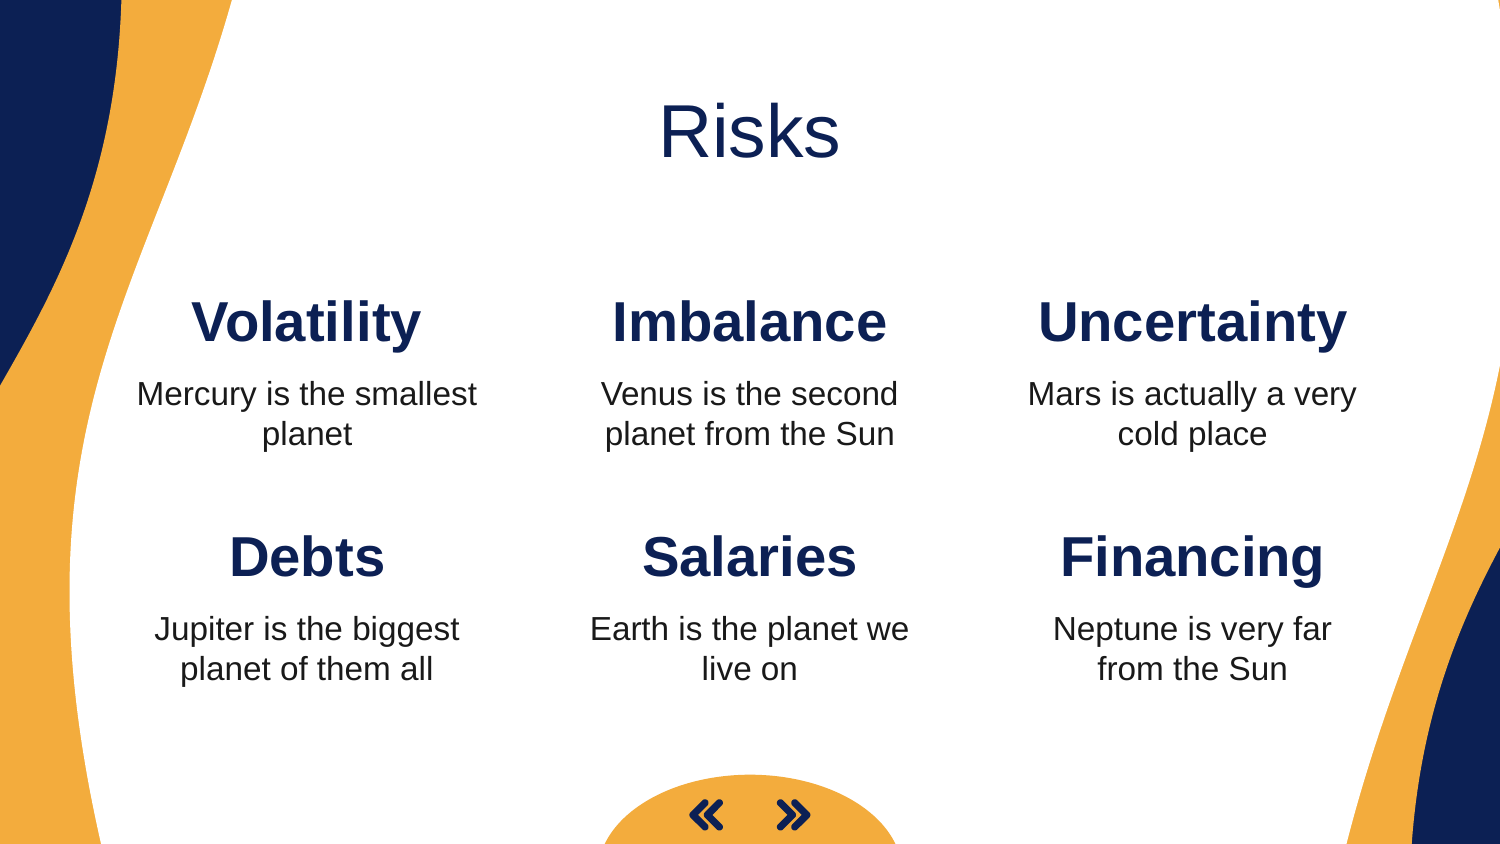

Risks
# Volatility
Imbalance
Uncertainty
Mercury is the smallest planet
Venus is the second planet from the Sun
Mars is actually a very cold place
Debts
Salaries
Financing
Jupiter is the biggest planet of them all
Earth is the planet we live on
Neptune is very far from the Sun